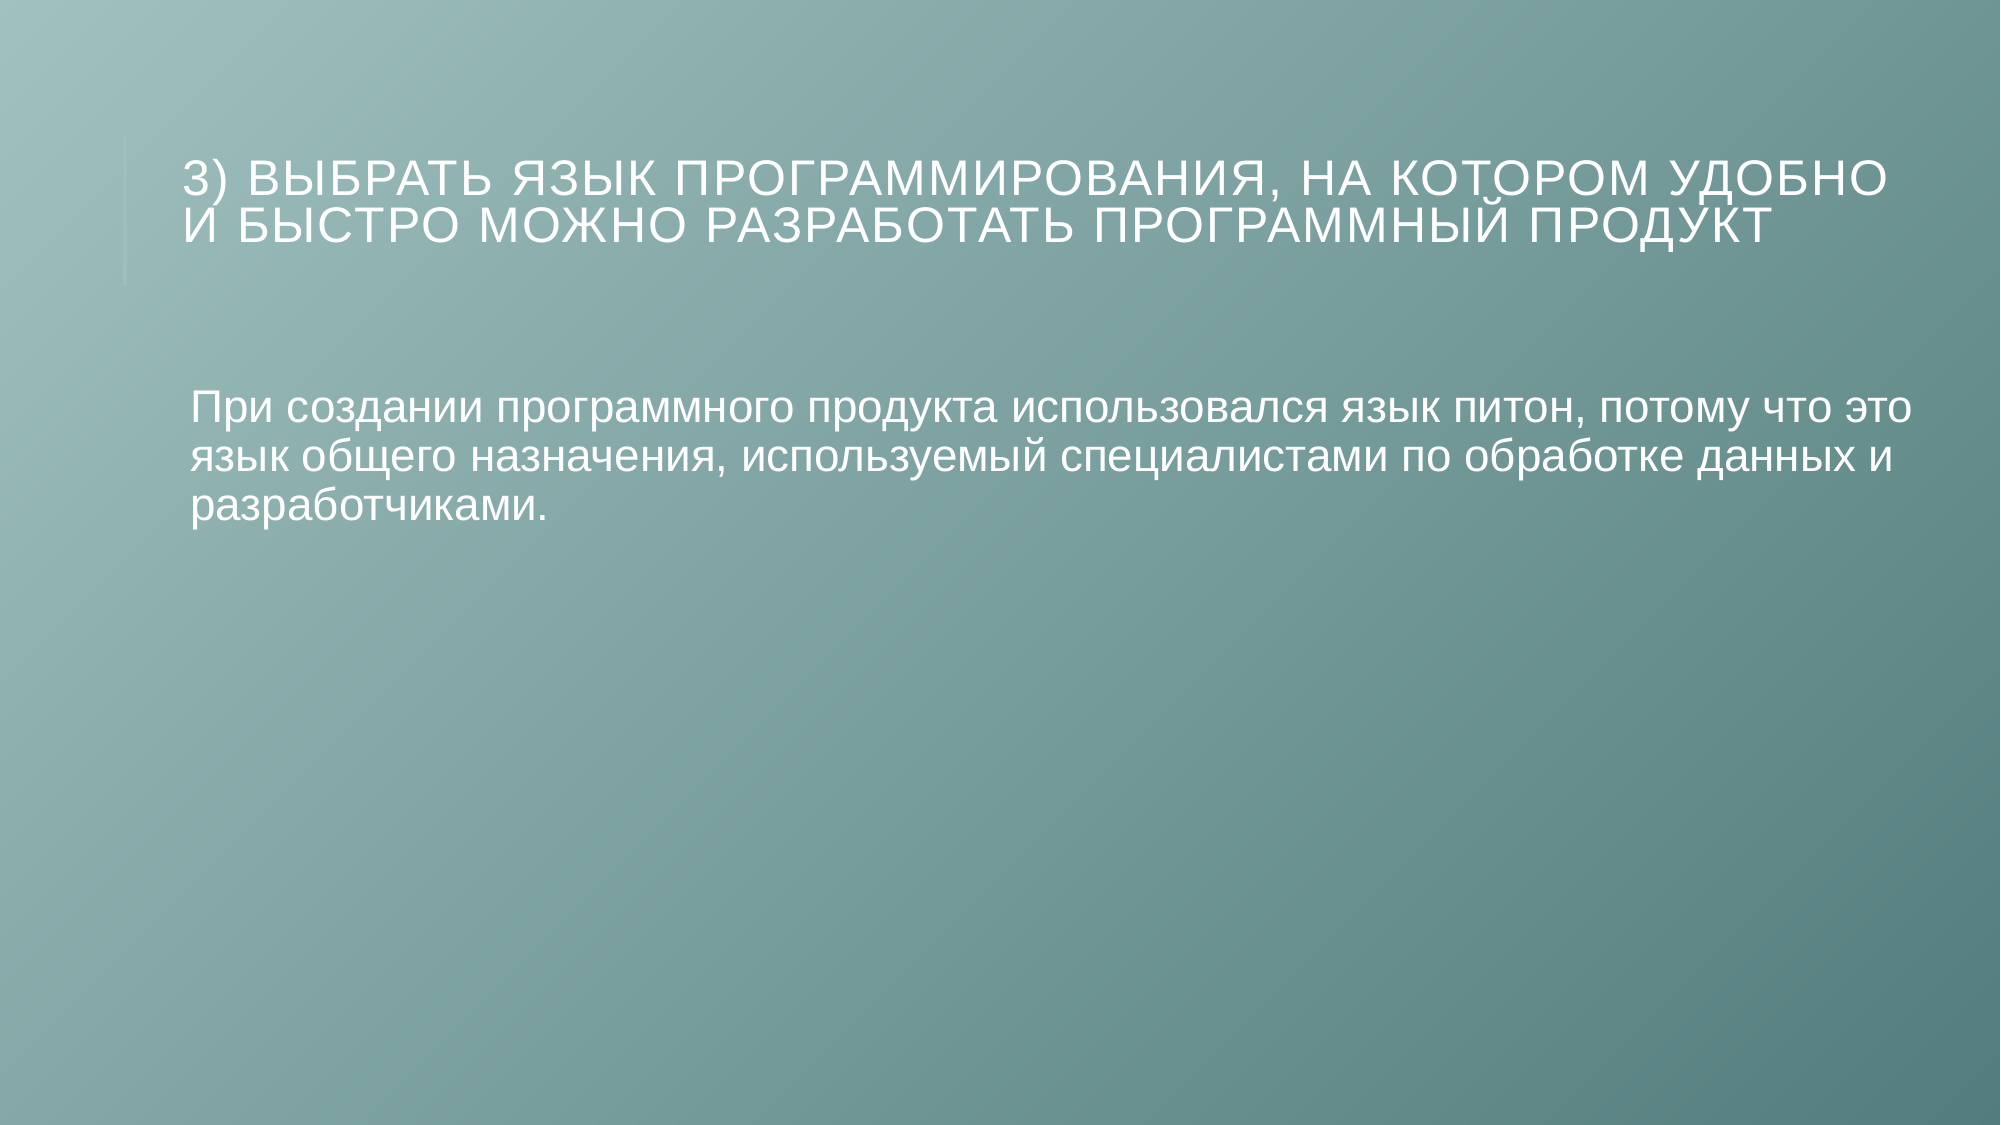

# 3) Выбрать язык программирования, на котором удобно и быстро можно разработать программный продукт
При создании программного продукта использовался язык питон, потому что это язык общего назначения, используемый специалистами по обработке данных и разработчиками.